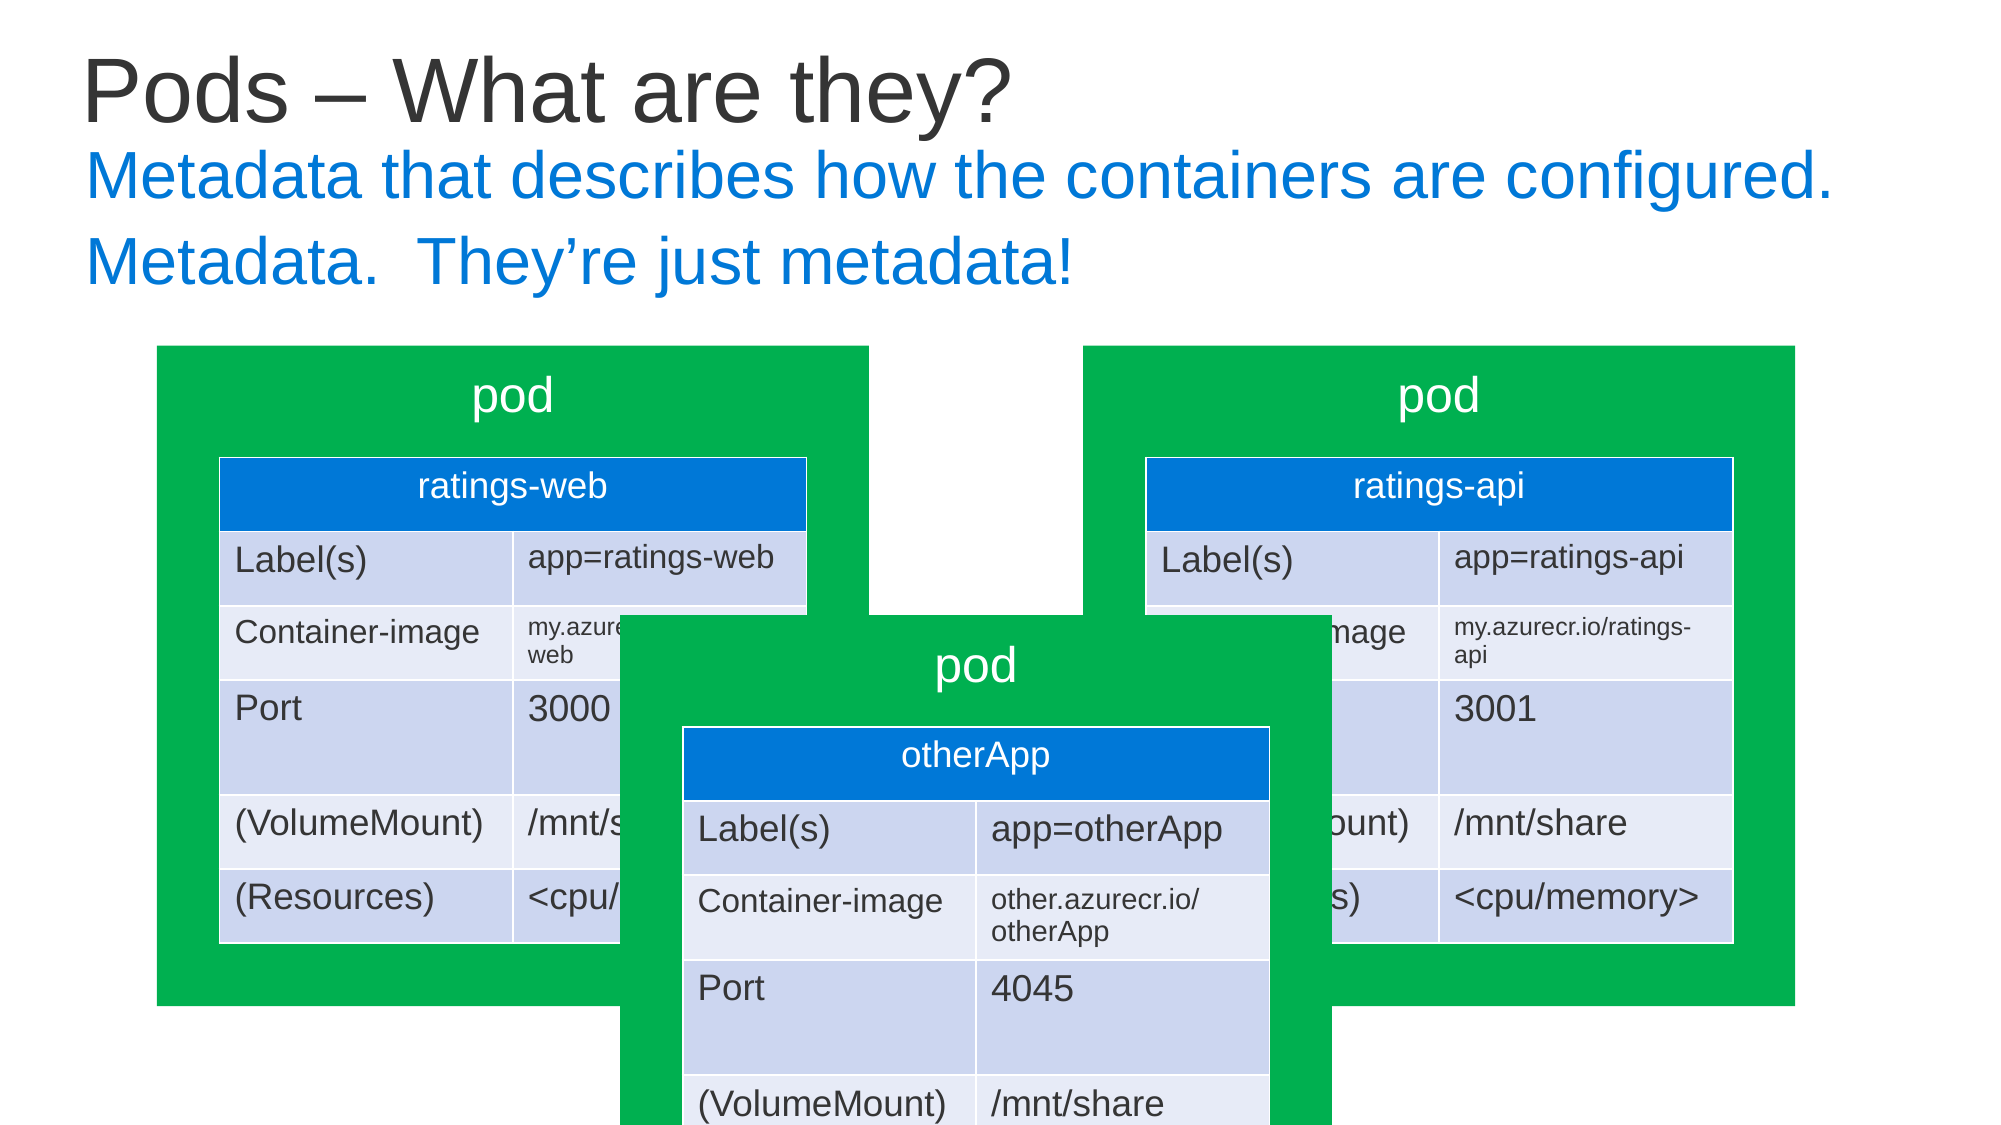

Pods – What are they?
Metadata that describes how the containers are configured.
Metadata.  They’re just metadata!

pod
pod
| ratings-web |  |
| --- | --- |
| Label(s) | app=ratings-web |
| Container-image | my.azurecr.io/ratings-web |
| Port | 3000 |
| (VolumeMount) | /mnt/share |
| (Resources) | <cpu/memory> |
| ratings-api |  |
| --- | --- |
| Label(s) | app=ratings-api |
| Container-image | my.azurecr.io/ratings-api |
| Port | 3001 |
| (VolumeMount) | /mnt/share |
| (Resources) | <cpu/memory> |
pod
| otherApp |  |
| --- | --- |
| Label(s) | app=otherApp |
| Container-image | other.azurecr.io/otherApp |
| Port | 4045 |
| (VolumeMount) | /mnt/share |
| (Resources) | <cpu/memory> |